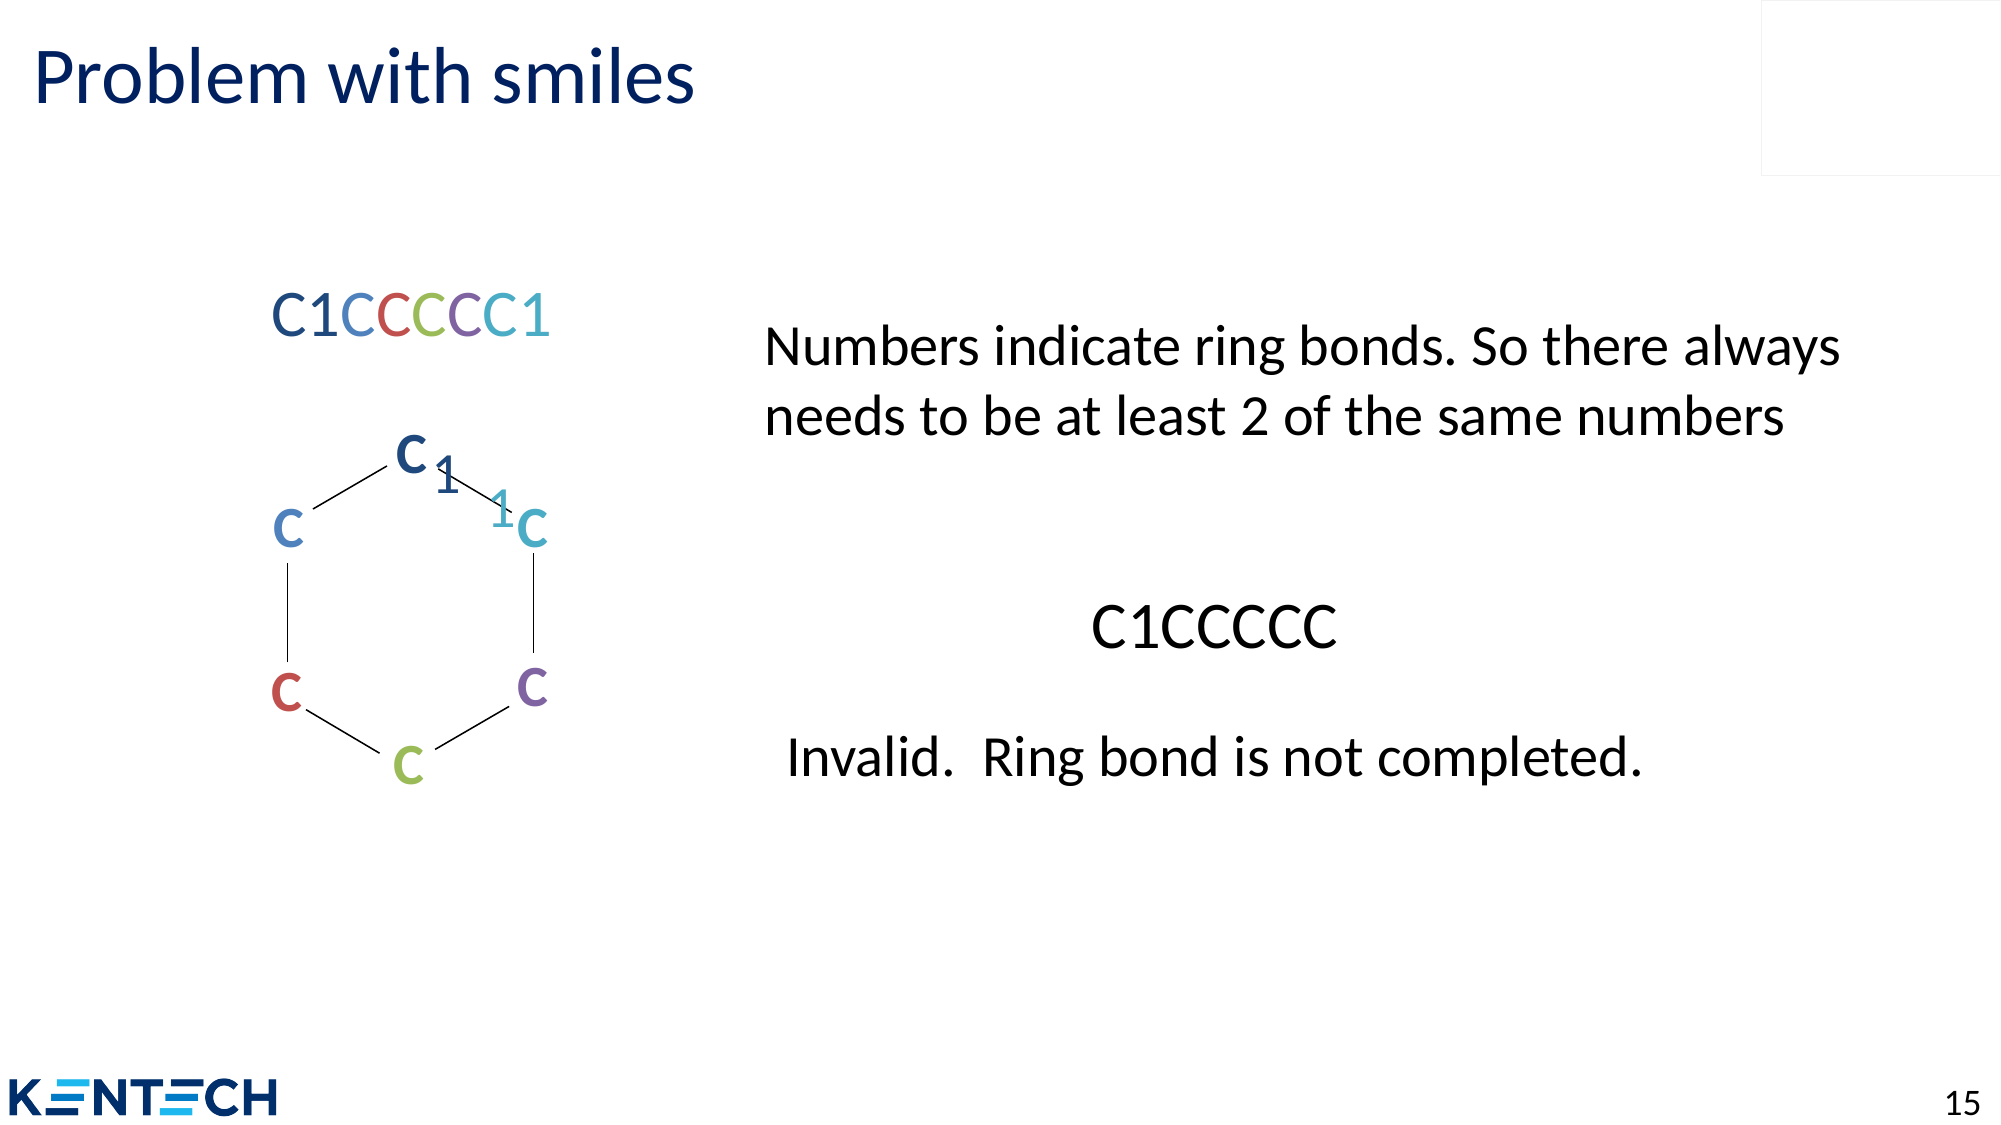

# Problem with smiles
C1CCCCC1
Numbers indicate ring bonds. So there always needs to be at least 2 of the same numbers
C
1
1
C
C
C1CCCCC
C
C
Invalid.  Ring bond is not completed.
C
15